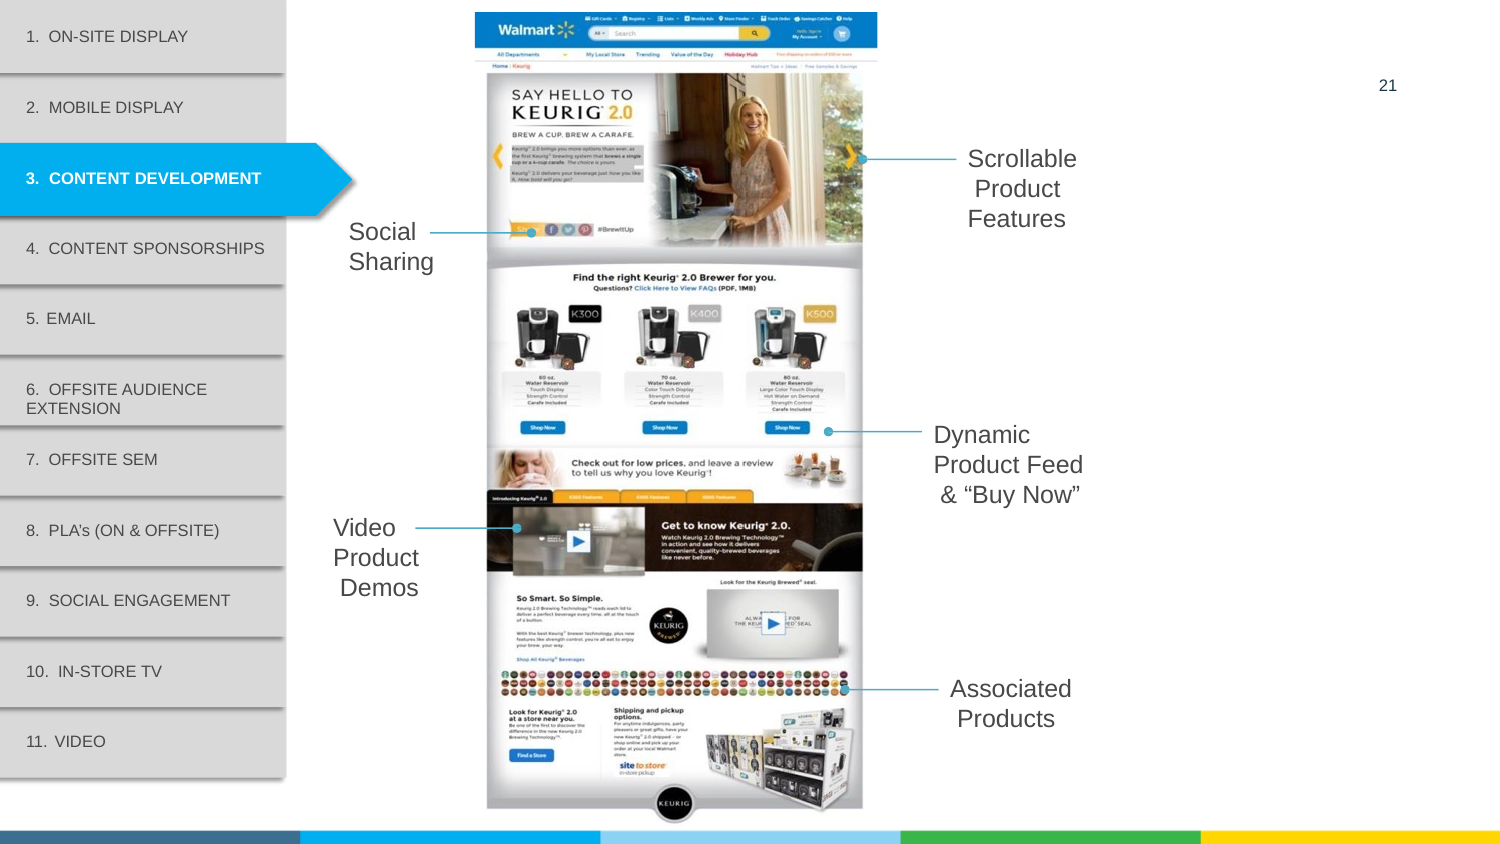

1.  ON-SITE DISPLAY

21

2.  MOBILE DISPLAY

Scrollable  Product  Features

3.  CONTENT DEVELOPMENT

Social  Sharing

4.  CONTENT SPONSORSHIPS

5. EMAIL

6.  OFFSITE AUDIENCE EXTENSION
Dynamic  Product Feed  & “Buy Now”

7.  OFFSITE SEM

Video  Product  Demos

8.  PLA’s (ON & OFFSITE)

9.  SOCIAL ENGAGEMENT

10.  IN-STORE TV
Associated  Products

11. VIDEO